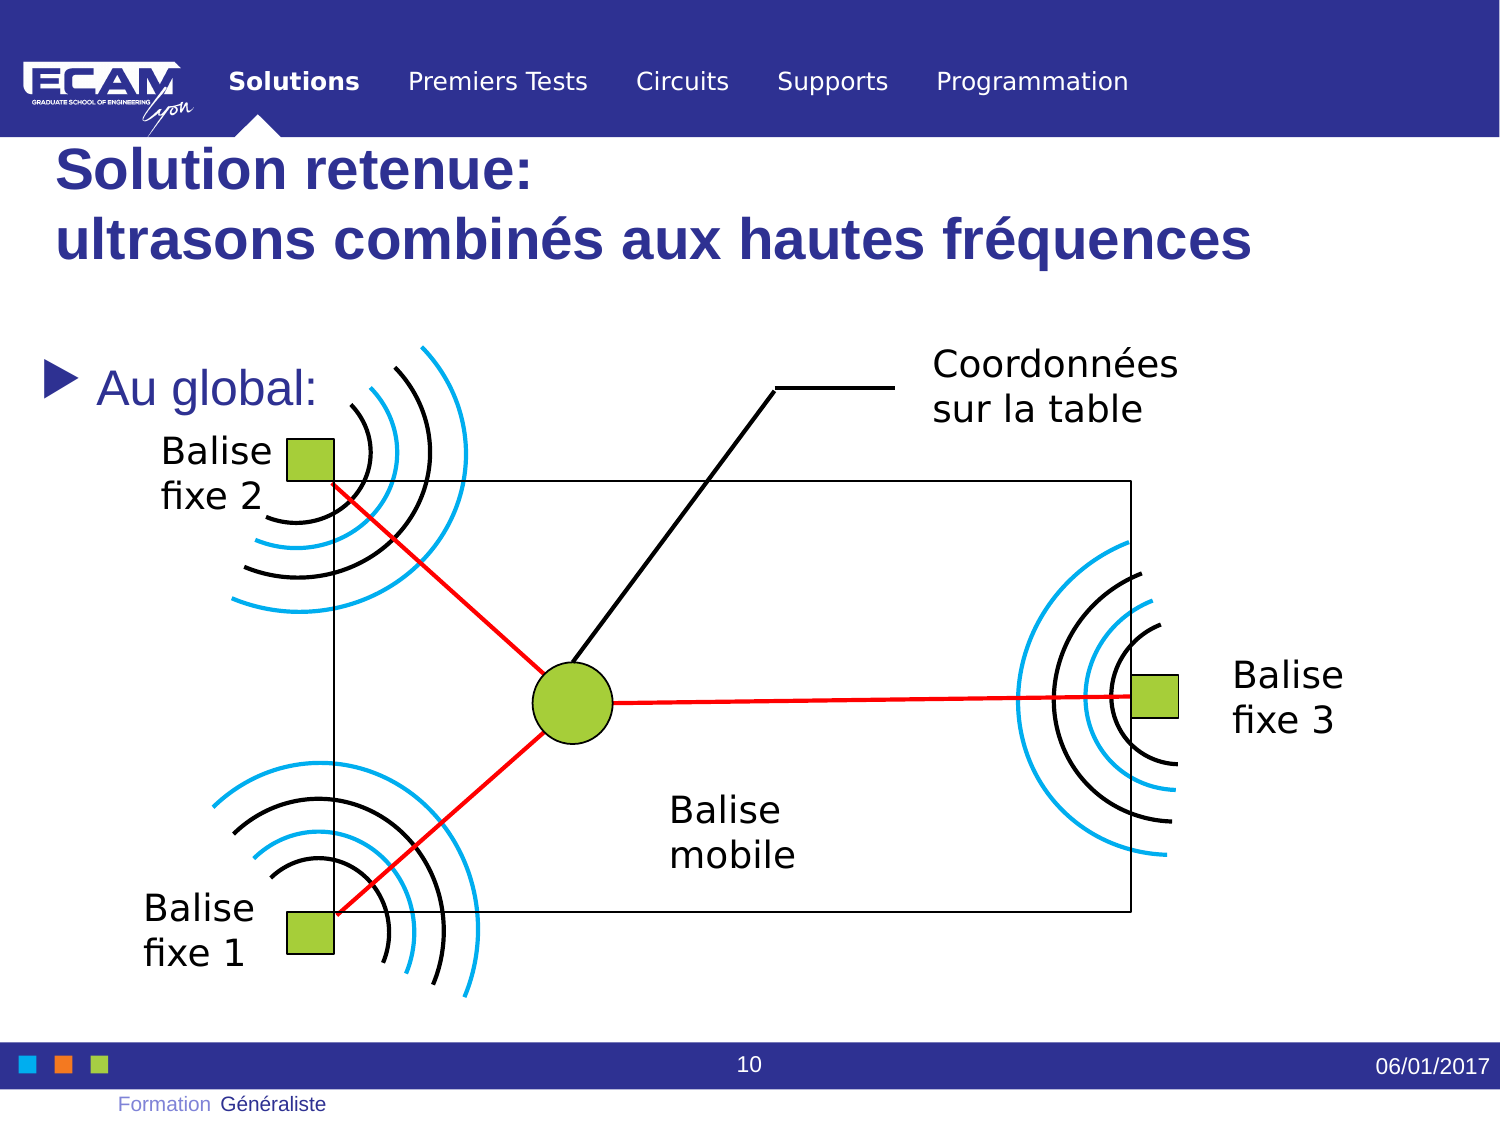

# Solution retenue: ultrasons combinés aux hautes fréquences

Au global:

Coordonnées sur la table
Balise fixe 2
Balise fixe 3
Balise mobile
Balise fixe 1
10
06/01/2017